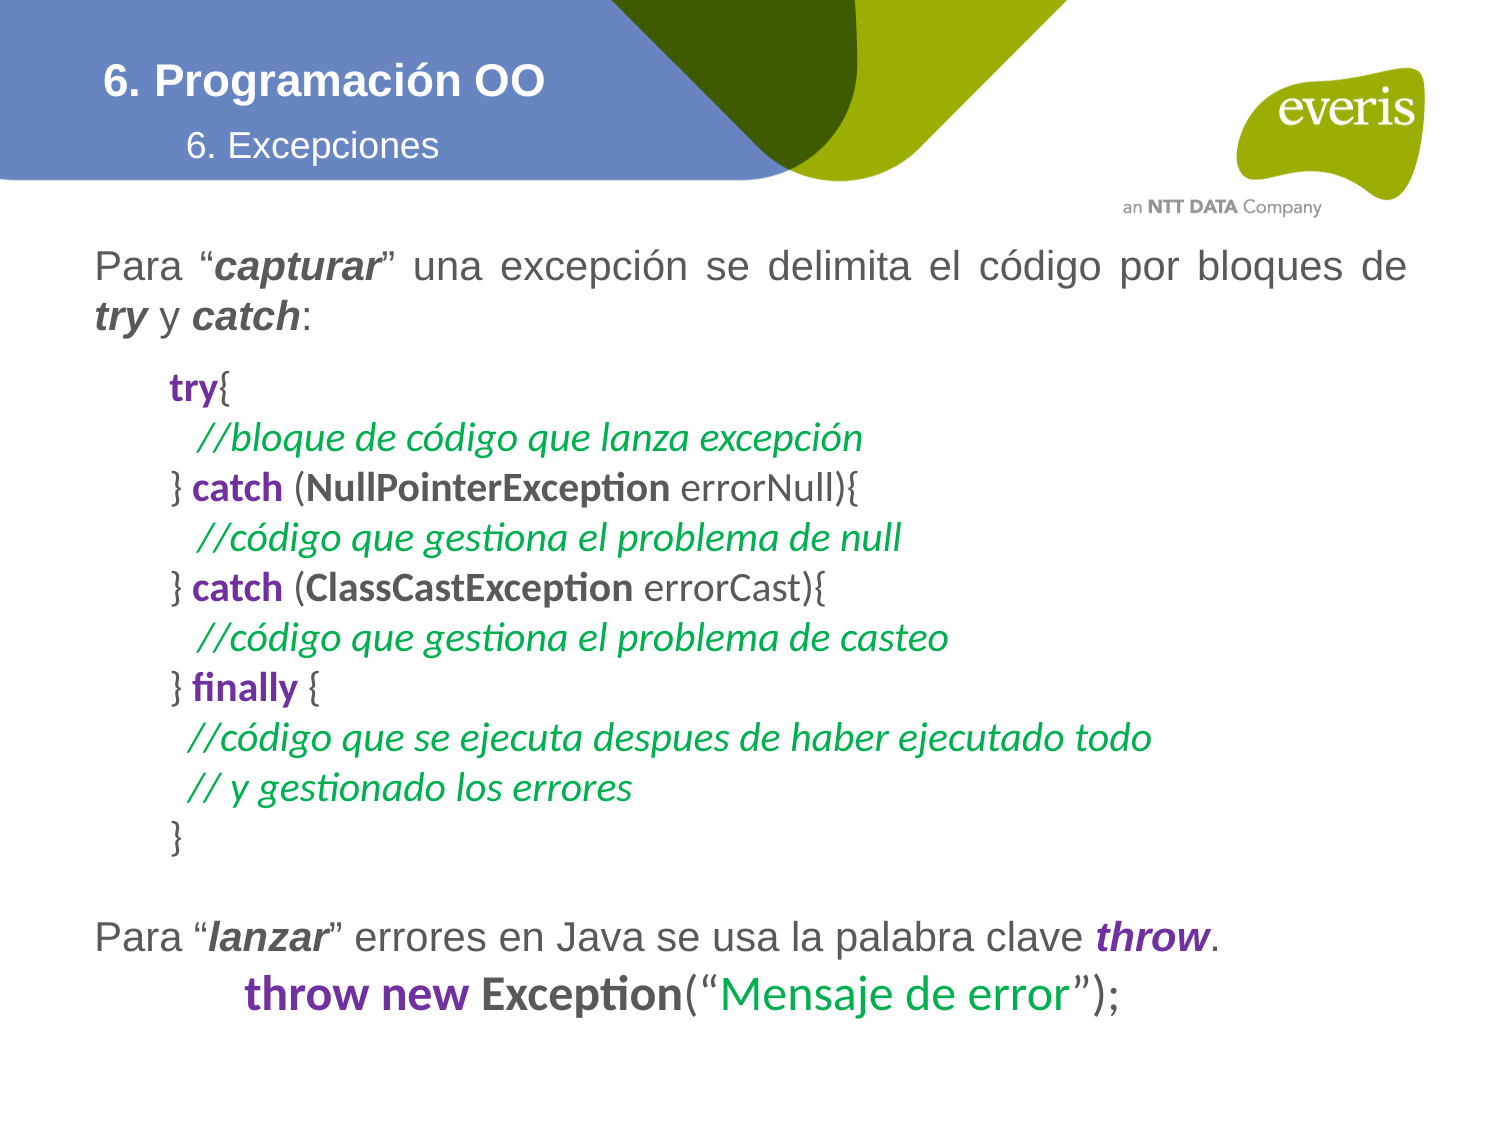

6. Programación OO

6. Excepciones
Para “capturar” una excepción se delimita el código por bloques de try y catch:
try{
   //bloque de código que lanza excepción
} catch (NullPointerException errorNull){
   //código que gestiona el problema de null
} catch (ClassCastException errorCast){
   //código que gestiona el problema de casteo
} finally {
  //código que se ejecuta despues de haber ejecutado todo
  // y gestionado los errores
}

Para “lanzar” errores en Java se usa la palabra clave throw.
throw new Exception(“Mensaje de error”);